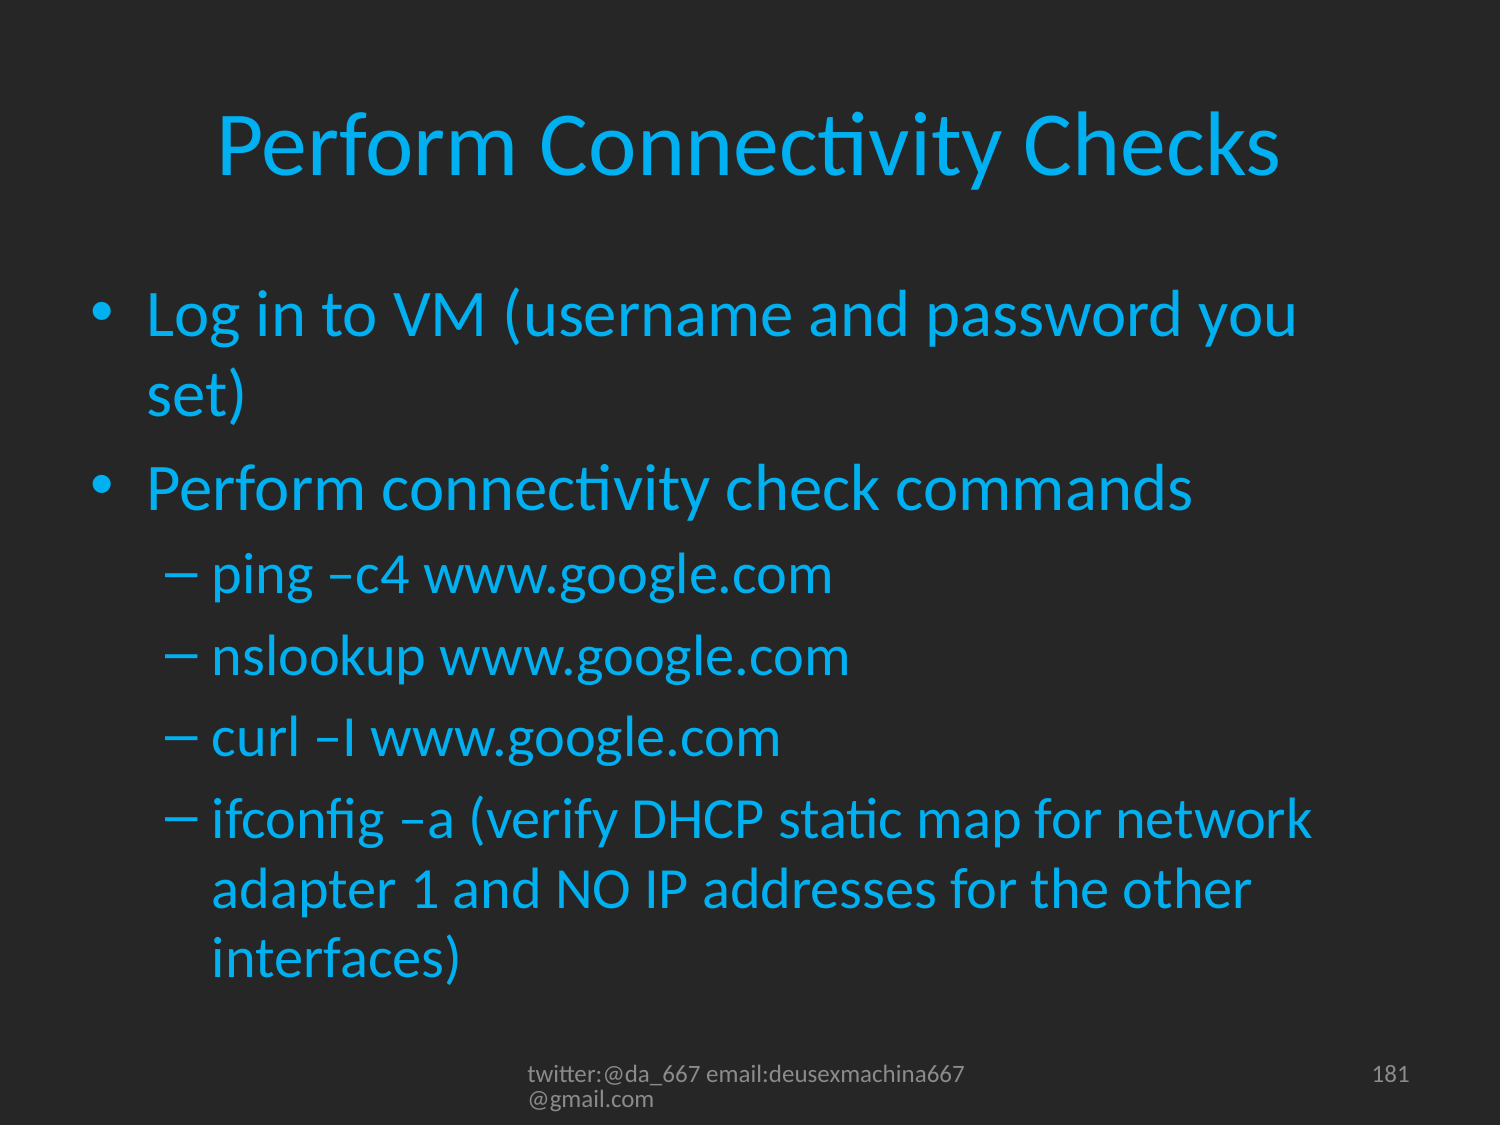

# Perform Connectivity Checks
Log in to VM (username and password you set)
Perform connectivity check commands
ping –c4 www.google.com
nslookup www.google.com
curl –I www.google.com
ifconfig –a (verify DHCP static map for network adapter 1 and NO IP addresses for the other interfaces)
twitter:@da_667 email:deusexmachina667@gmail.com
181